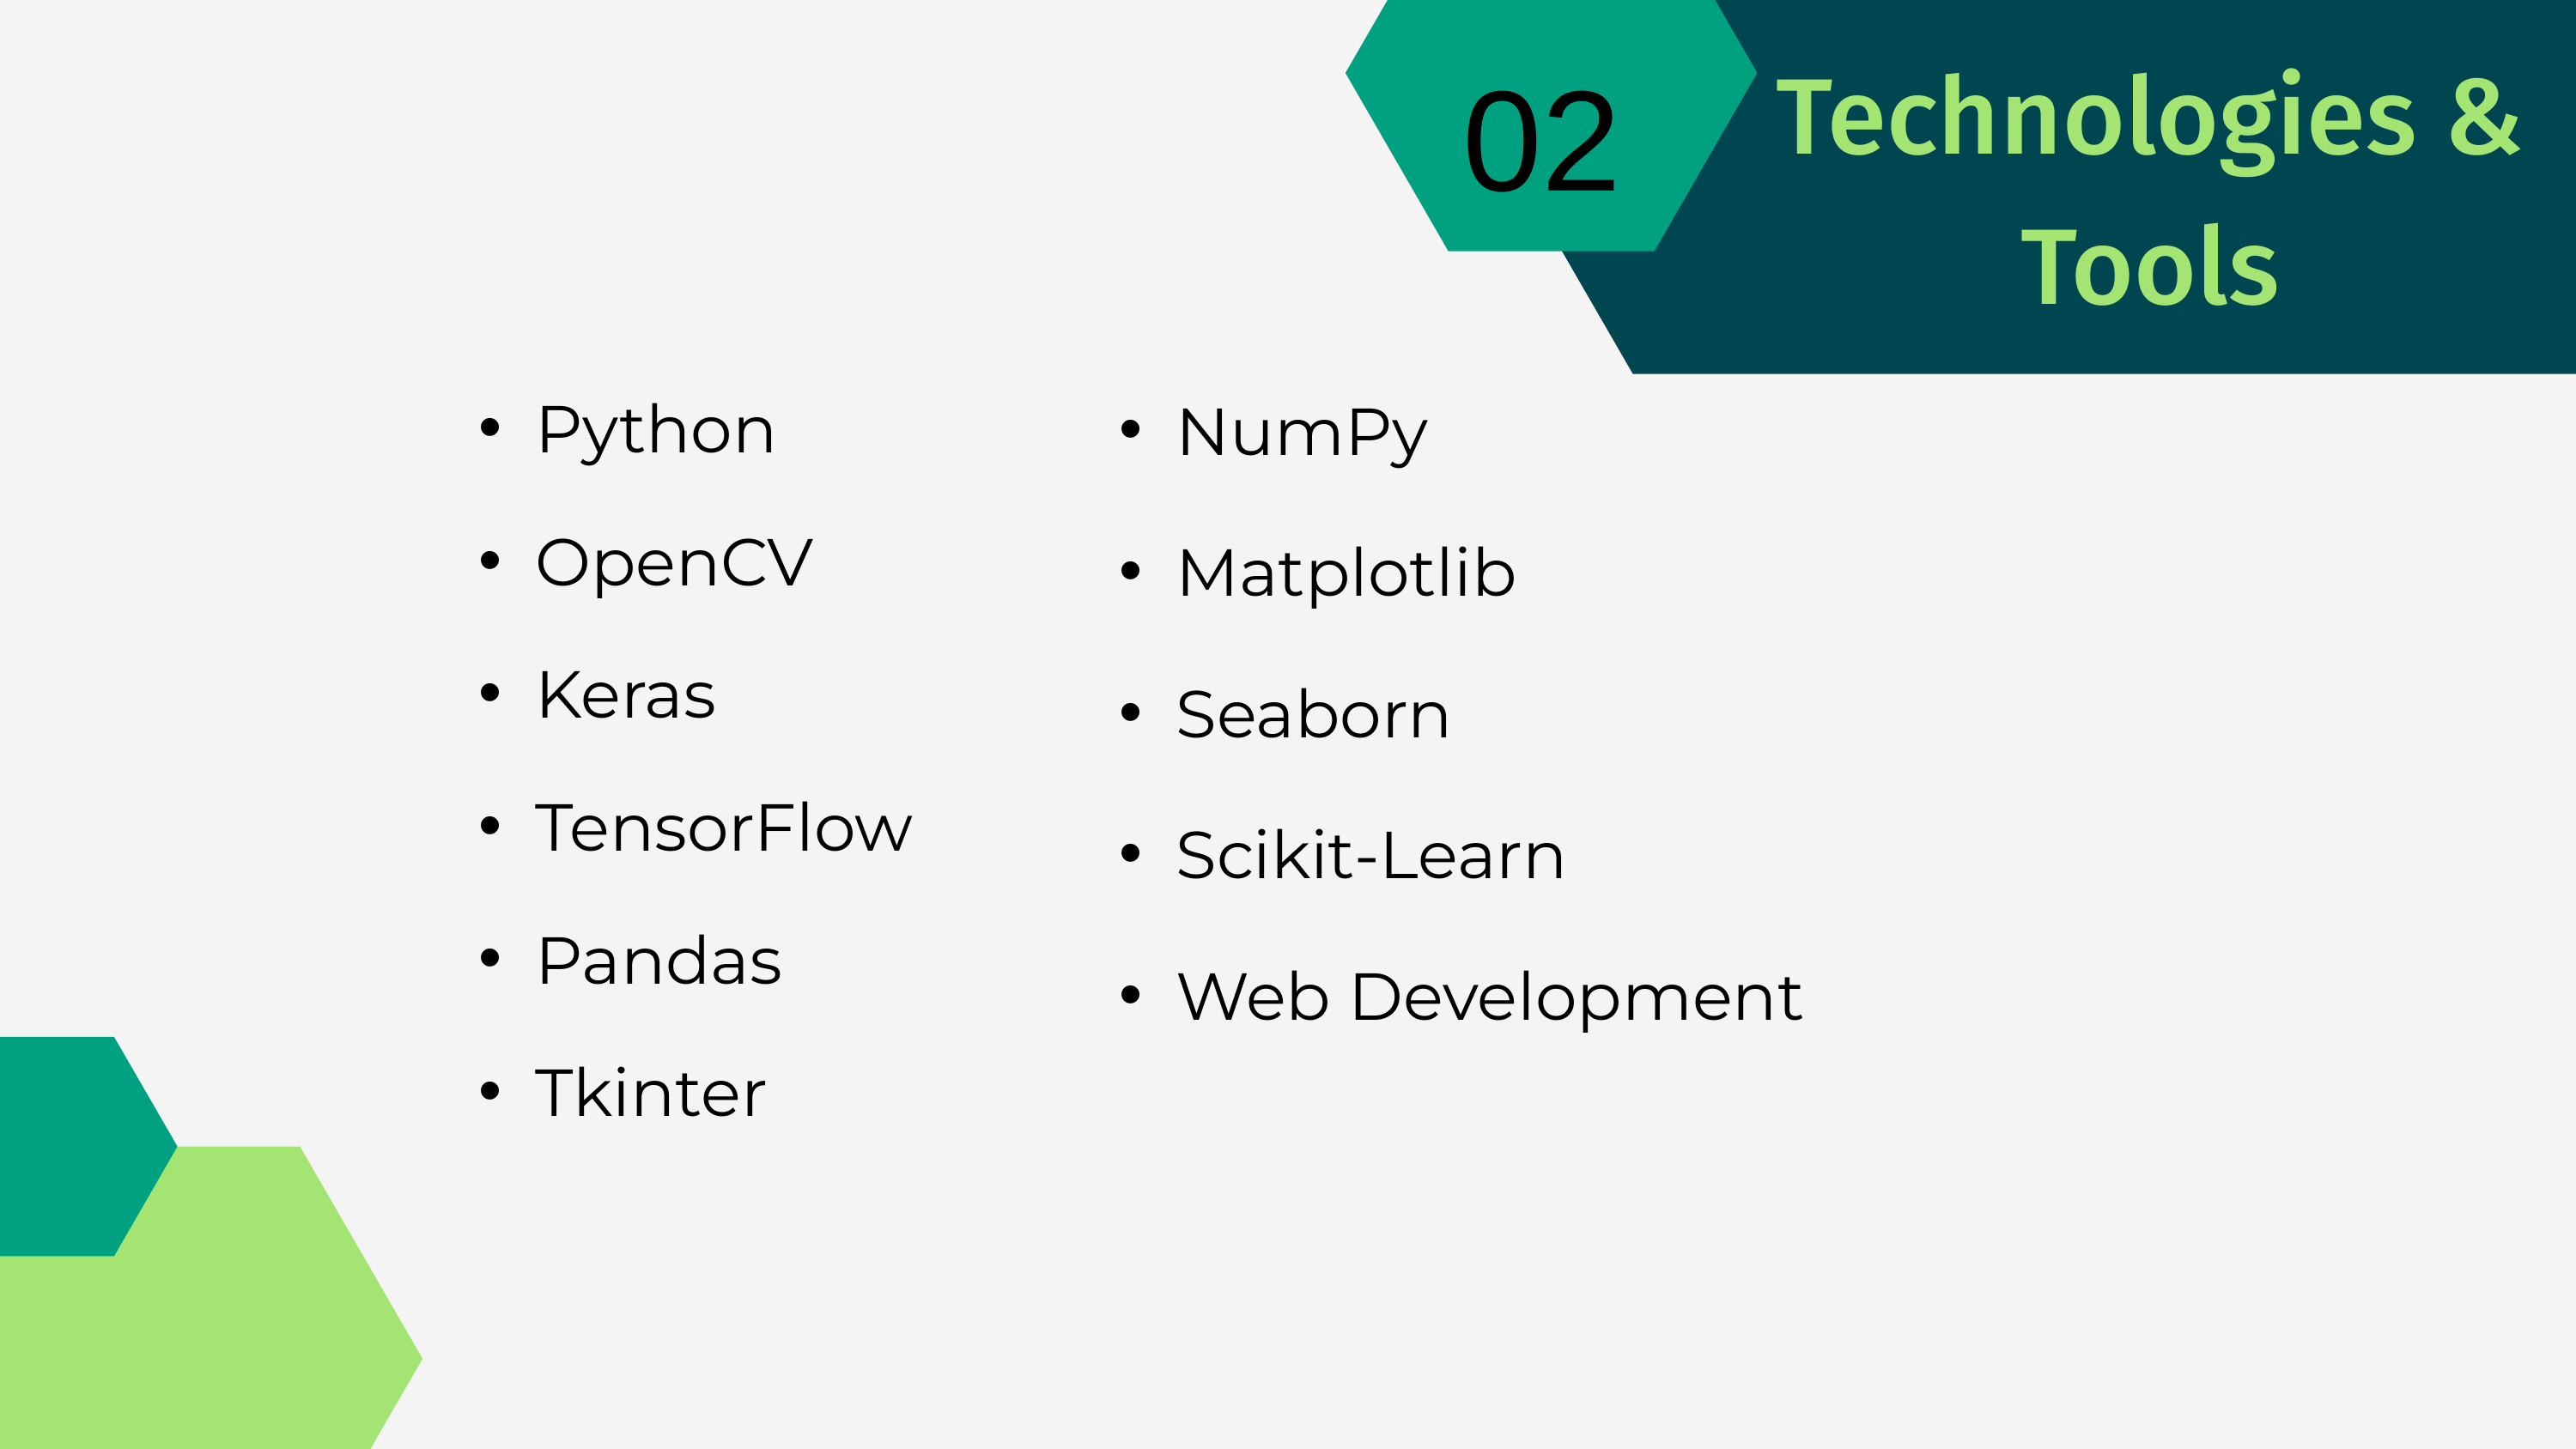

02
Technologies &
 Tools

NumPy
Matplotlib
Seaborn
Scikit-Learn
Web Development
Python
OpenCV
Keras
TensorFlow
Pandas
Tkinter